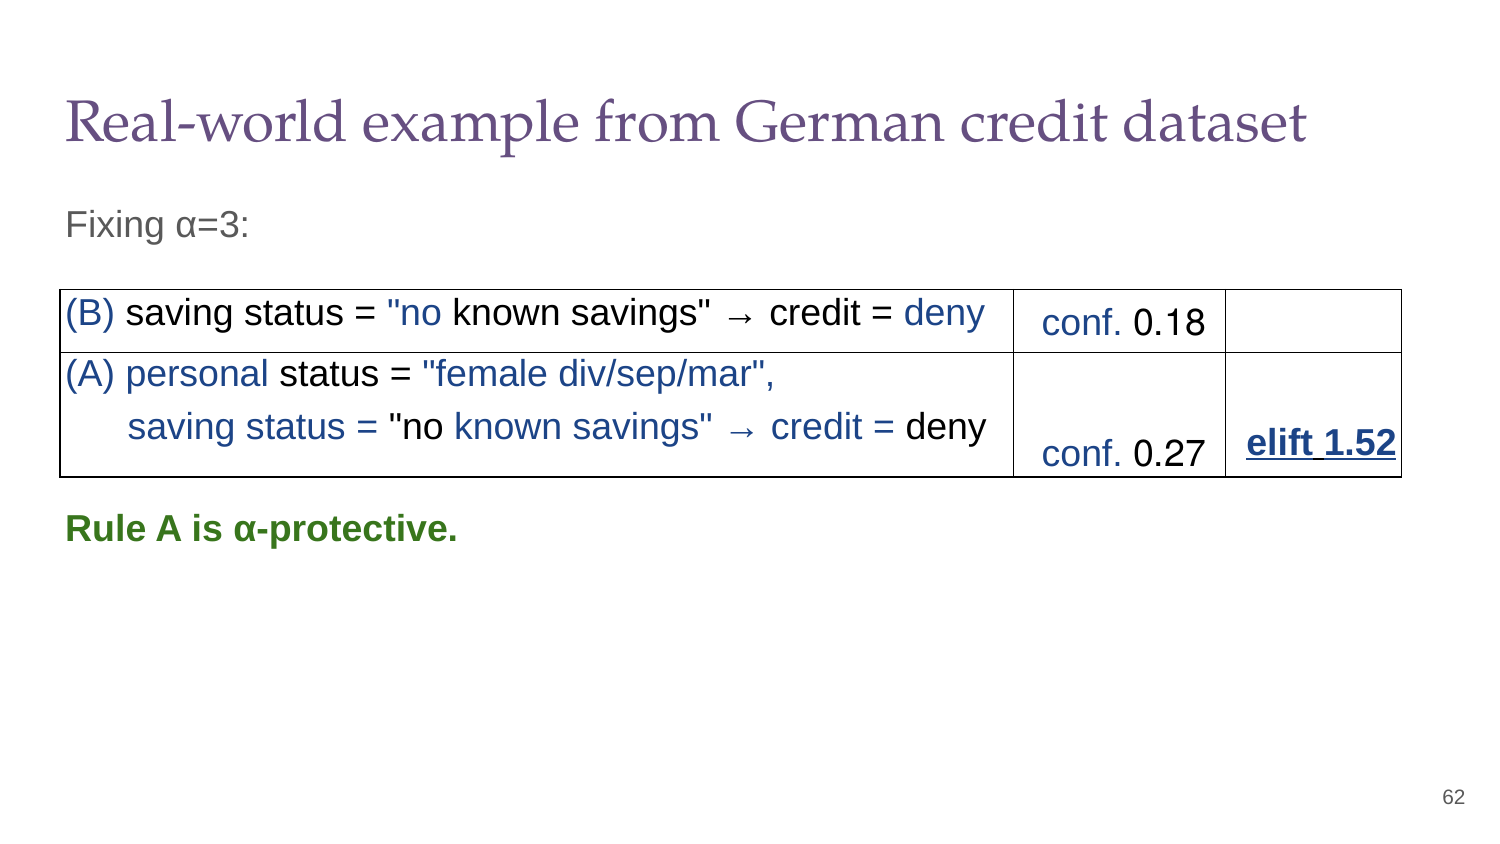

# Real-world example from German credit dataset
Fixing α=3:
| (B) saving status = "no known savings" → credit = deny | conf. 0.18 |  |
| --- | --- | --- |
| (A) personal status = "female div/sep/mar", saving status = "no known savings" → credit = deny | conf. 0.27 | elift 1.52 |
Rule A is α-protective.
62